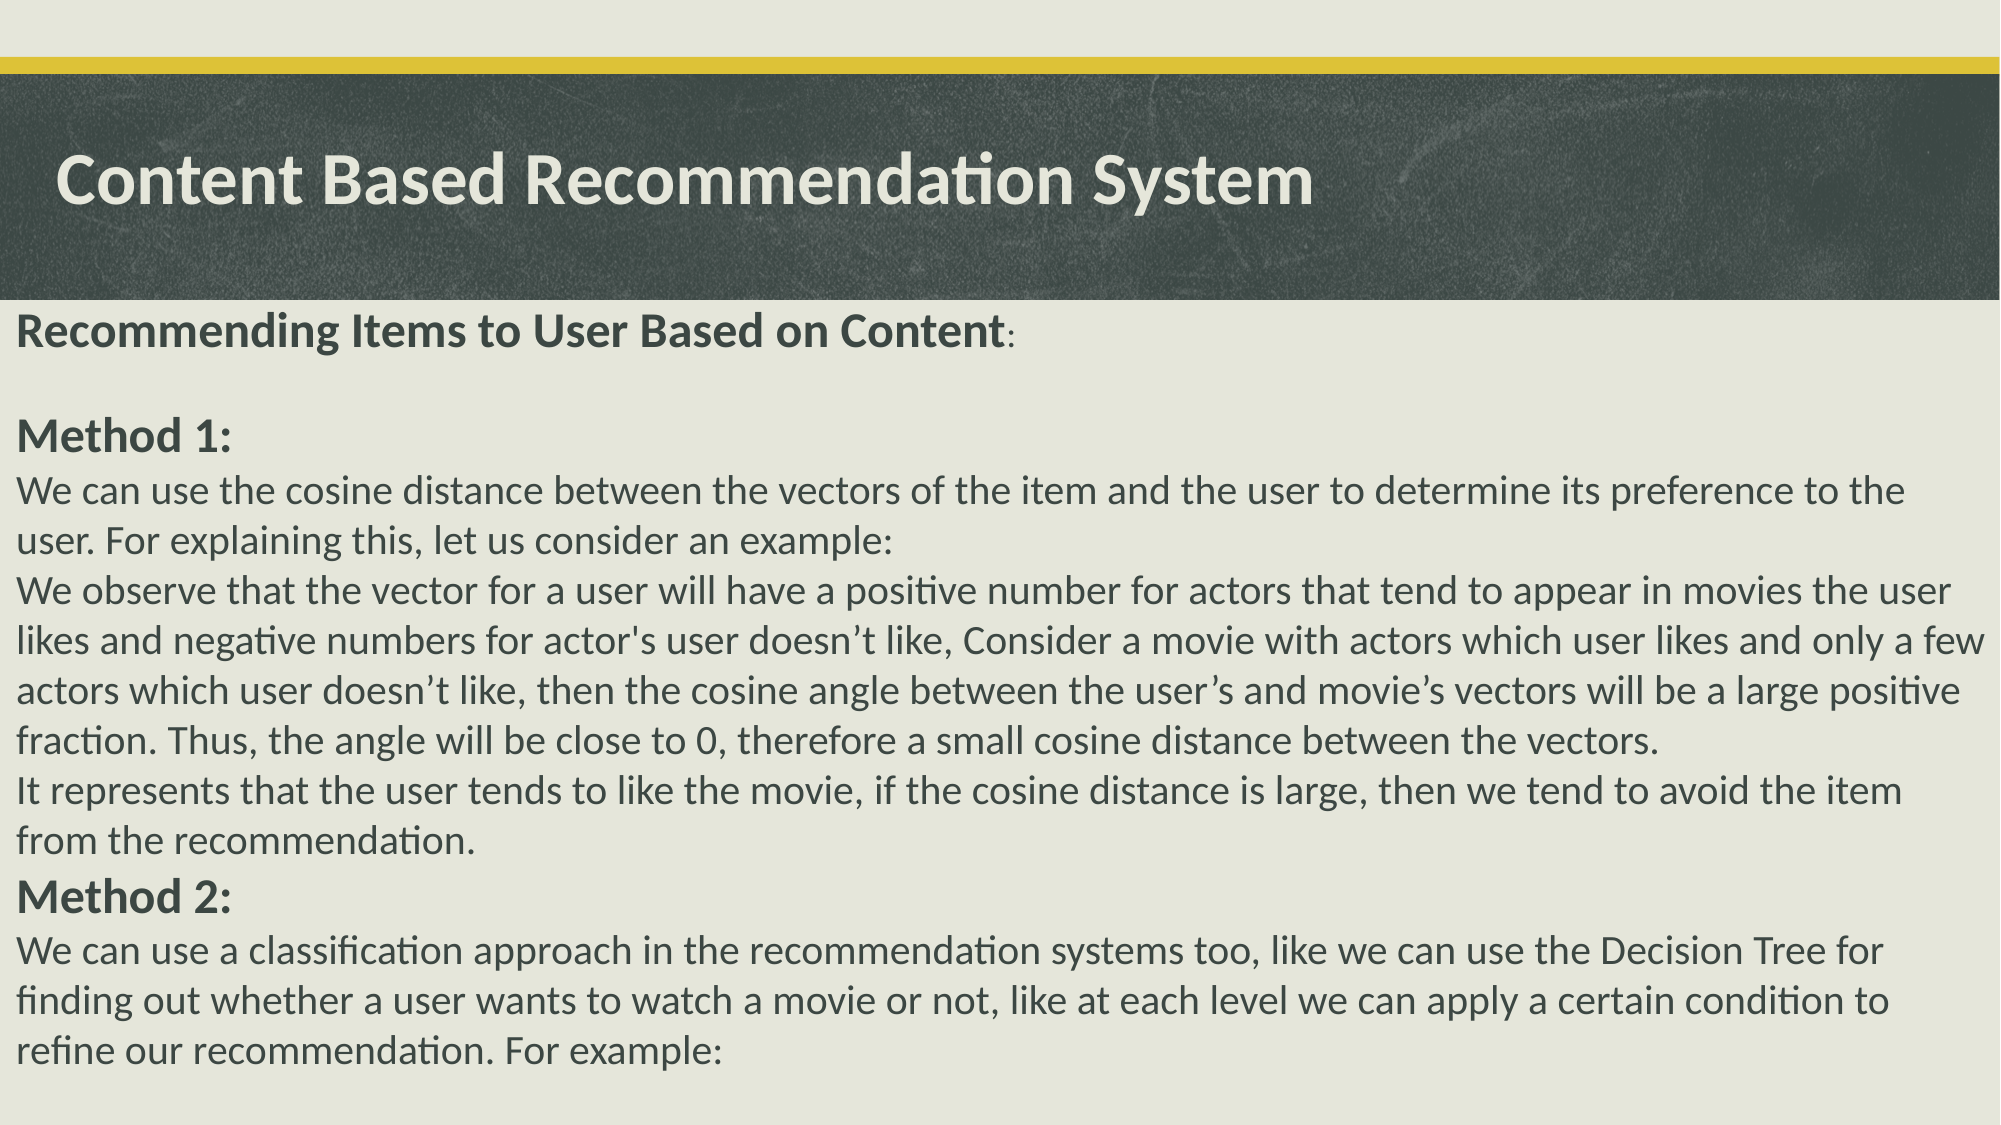

# Content Based Recommendation System
Recommending Items to User Based on Content:

Method 1:
We can use the cosine distance between the vectors of the item and the user to determine its preference to the user. For explaining this, let us consider an example:
We observe that the vector for a user will have a positive number for actors that tend to appear in movies the user likes and negative numbers for actor's user doesn’t like, Consider a movie with actors which user likes and only a few actors which user doesn’t like, then the cosine angle between the user’s and movie’s vectors will be a large positive fraction. Thus, the angle will be close to 0, therefore a small cosine distance between the vectors.
It represents that the user tends to like the movie, if the cosine distance is large, then we tend to avoid the item from the recommendation.
Method 2:
We can use a classification approach in the recommendation systems too, like we can use the Decision Tree for finding out whether a user wants to watch a movie or not, like at each level we can apply a certain condition to refine our recommendation. For example: